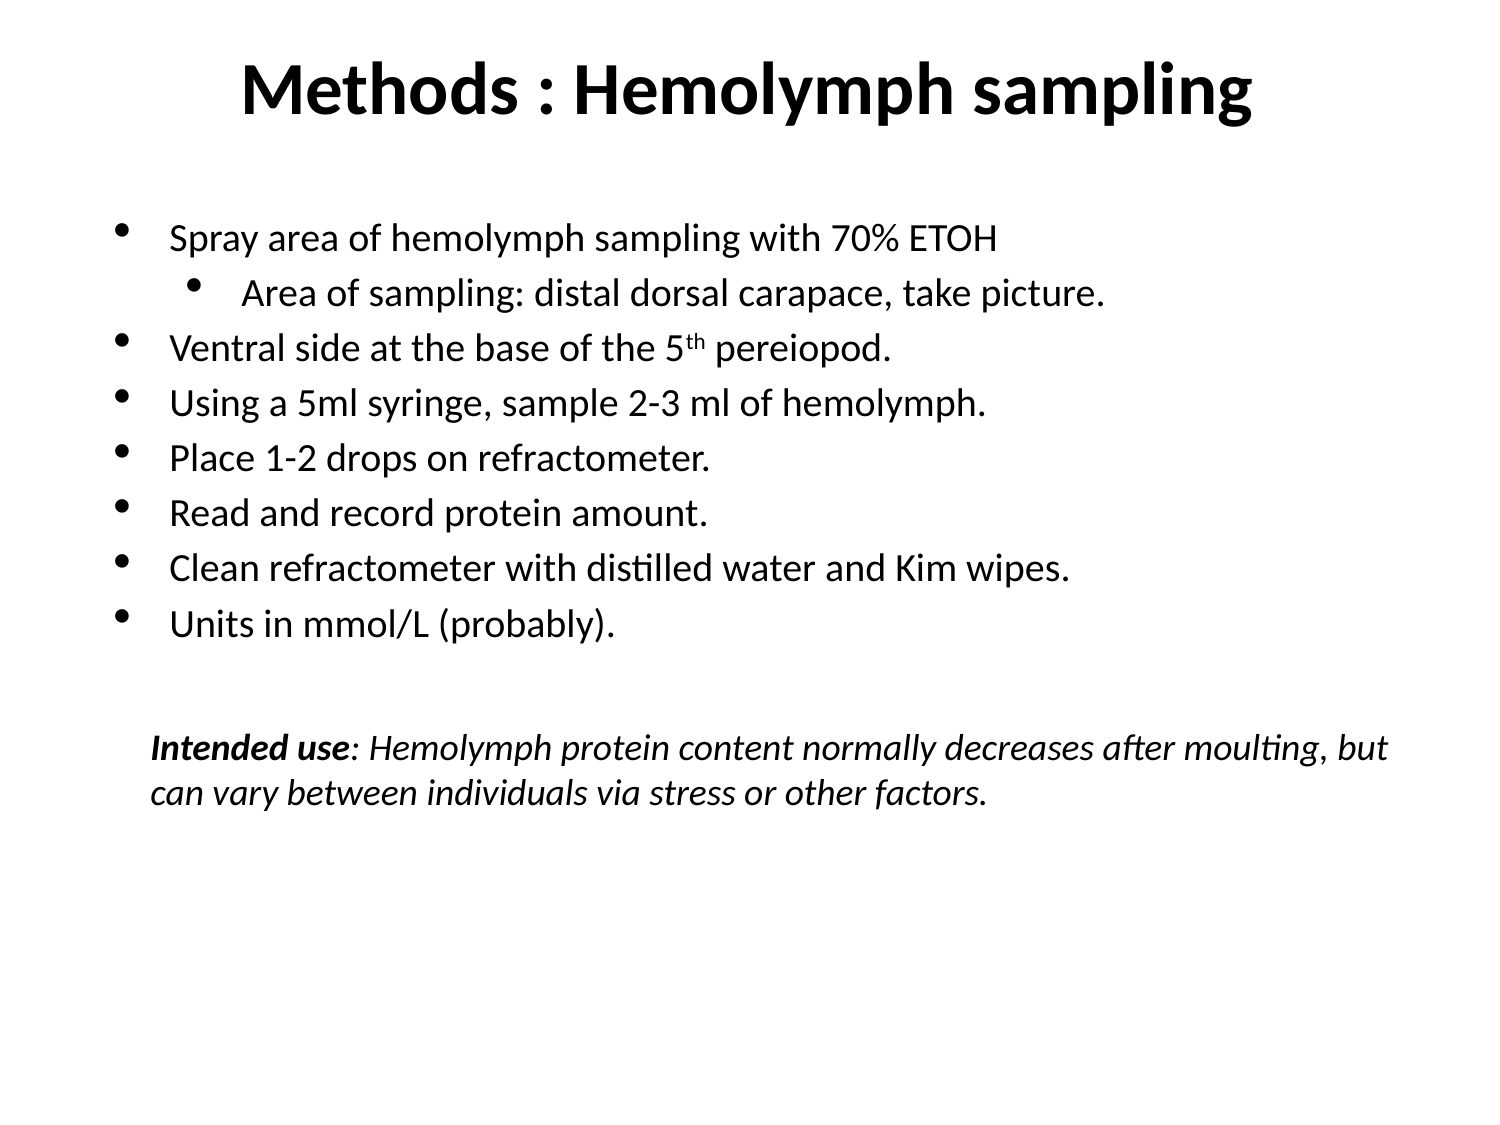

# Methods : Hemolymph sampling
Spray area of hemolymph sampling with 70% ETOH
Area of sampling: distal dorsal carapace, take picture.
Ventral side at the base of the 5th pereiopod.
Using a 5ml syringe, sample 2-3 ml of hemolymph.
Place 1-2 drops on refractometer.
Read and record protein amount.
Clean refractometer with distilled water and Kim wipes.
Units in mmol/L (probably).
Intended use: Hemolymph protein content normally decreases after moulting, but can vary between individuals via stress or other factors.